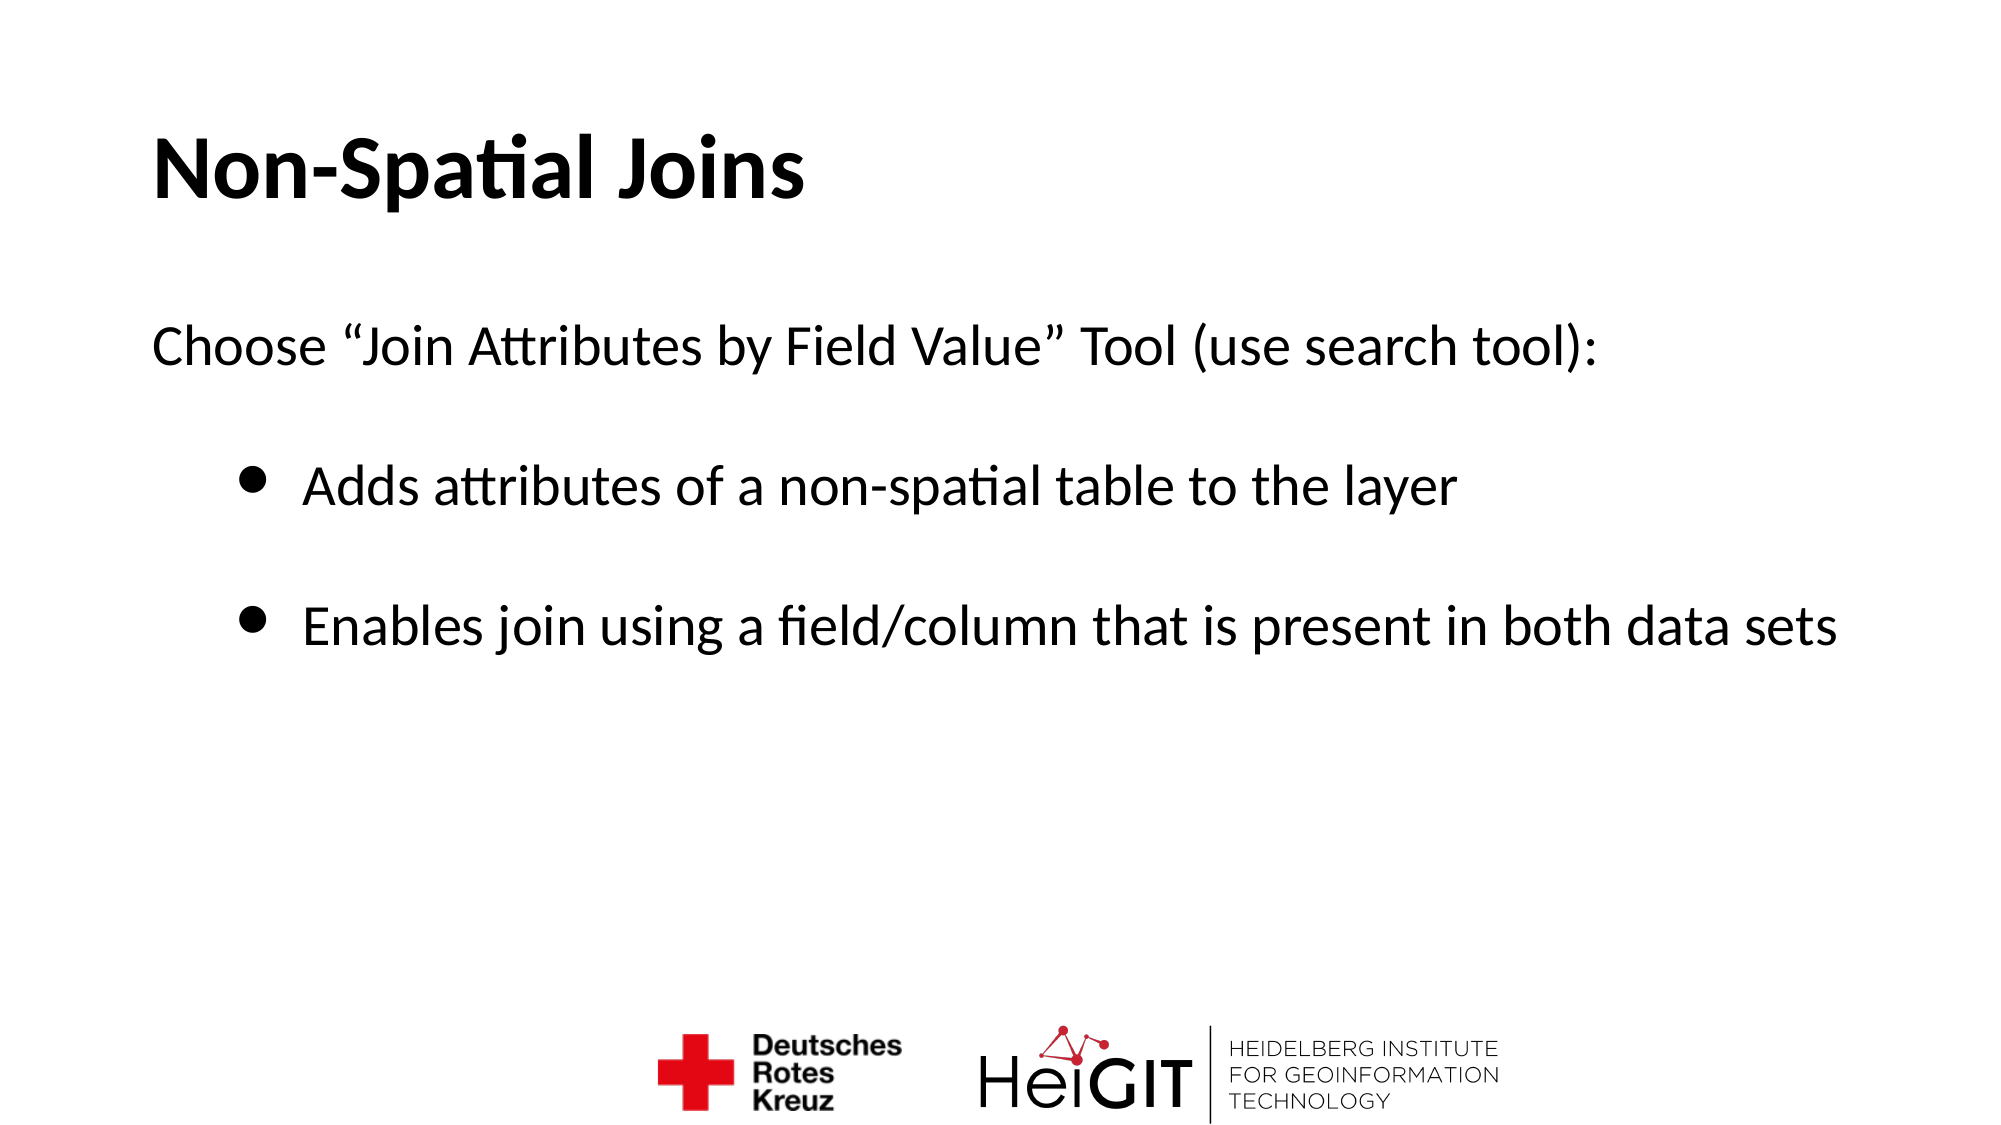

# Non-Spatial Joins
Choose “Join Attributes by Field Value” Tool (use search tool):

Adds attributes of a non-spatial table to the layer

Enables join using a field/column that is present in both data sets